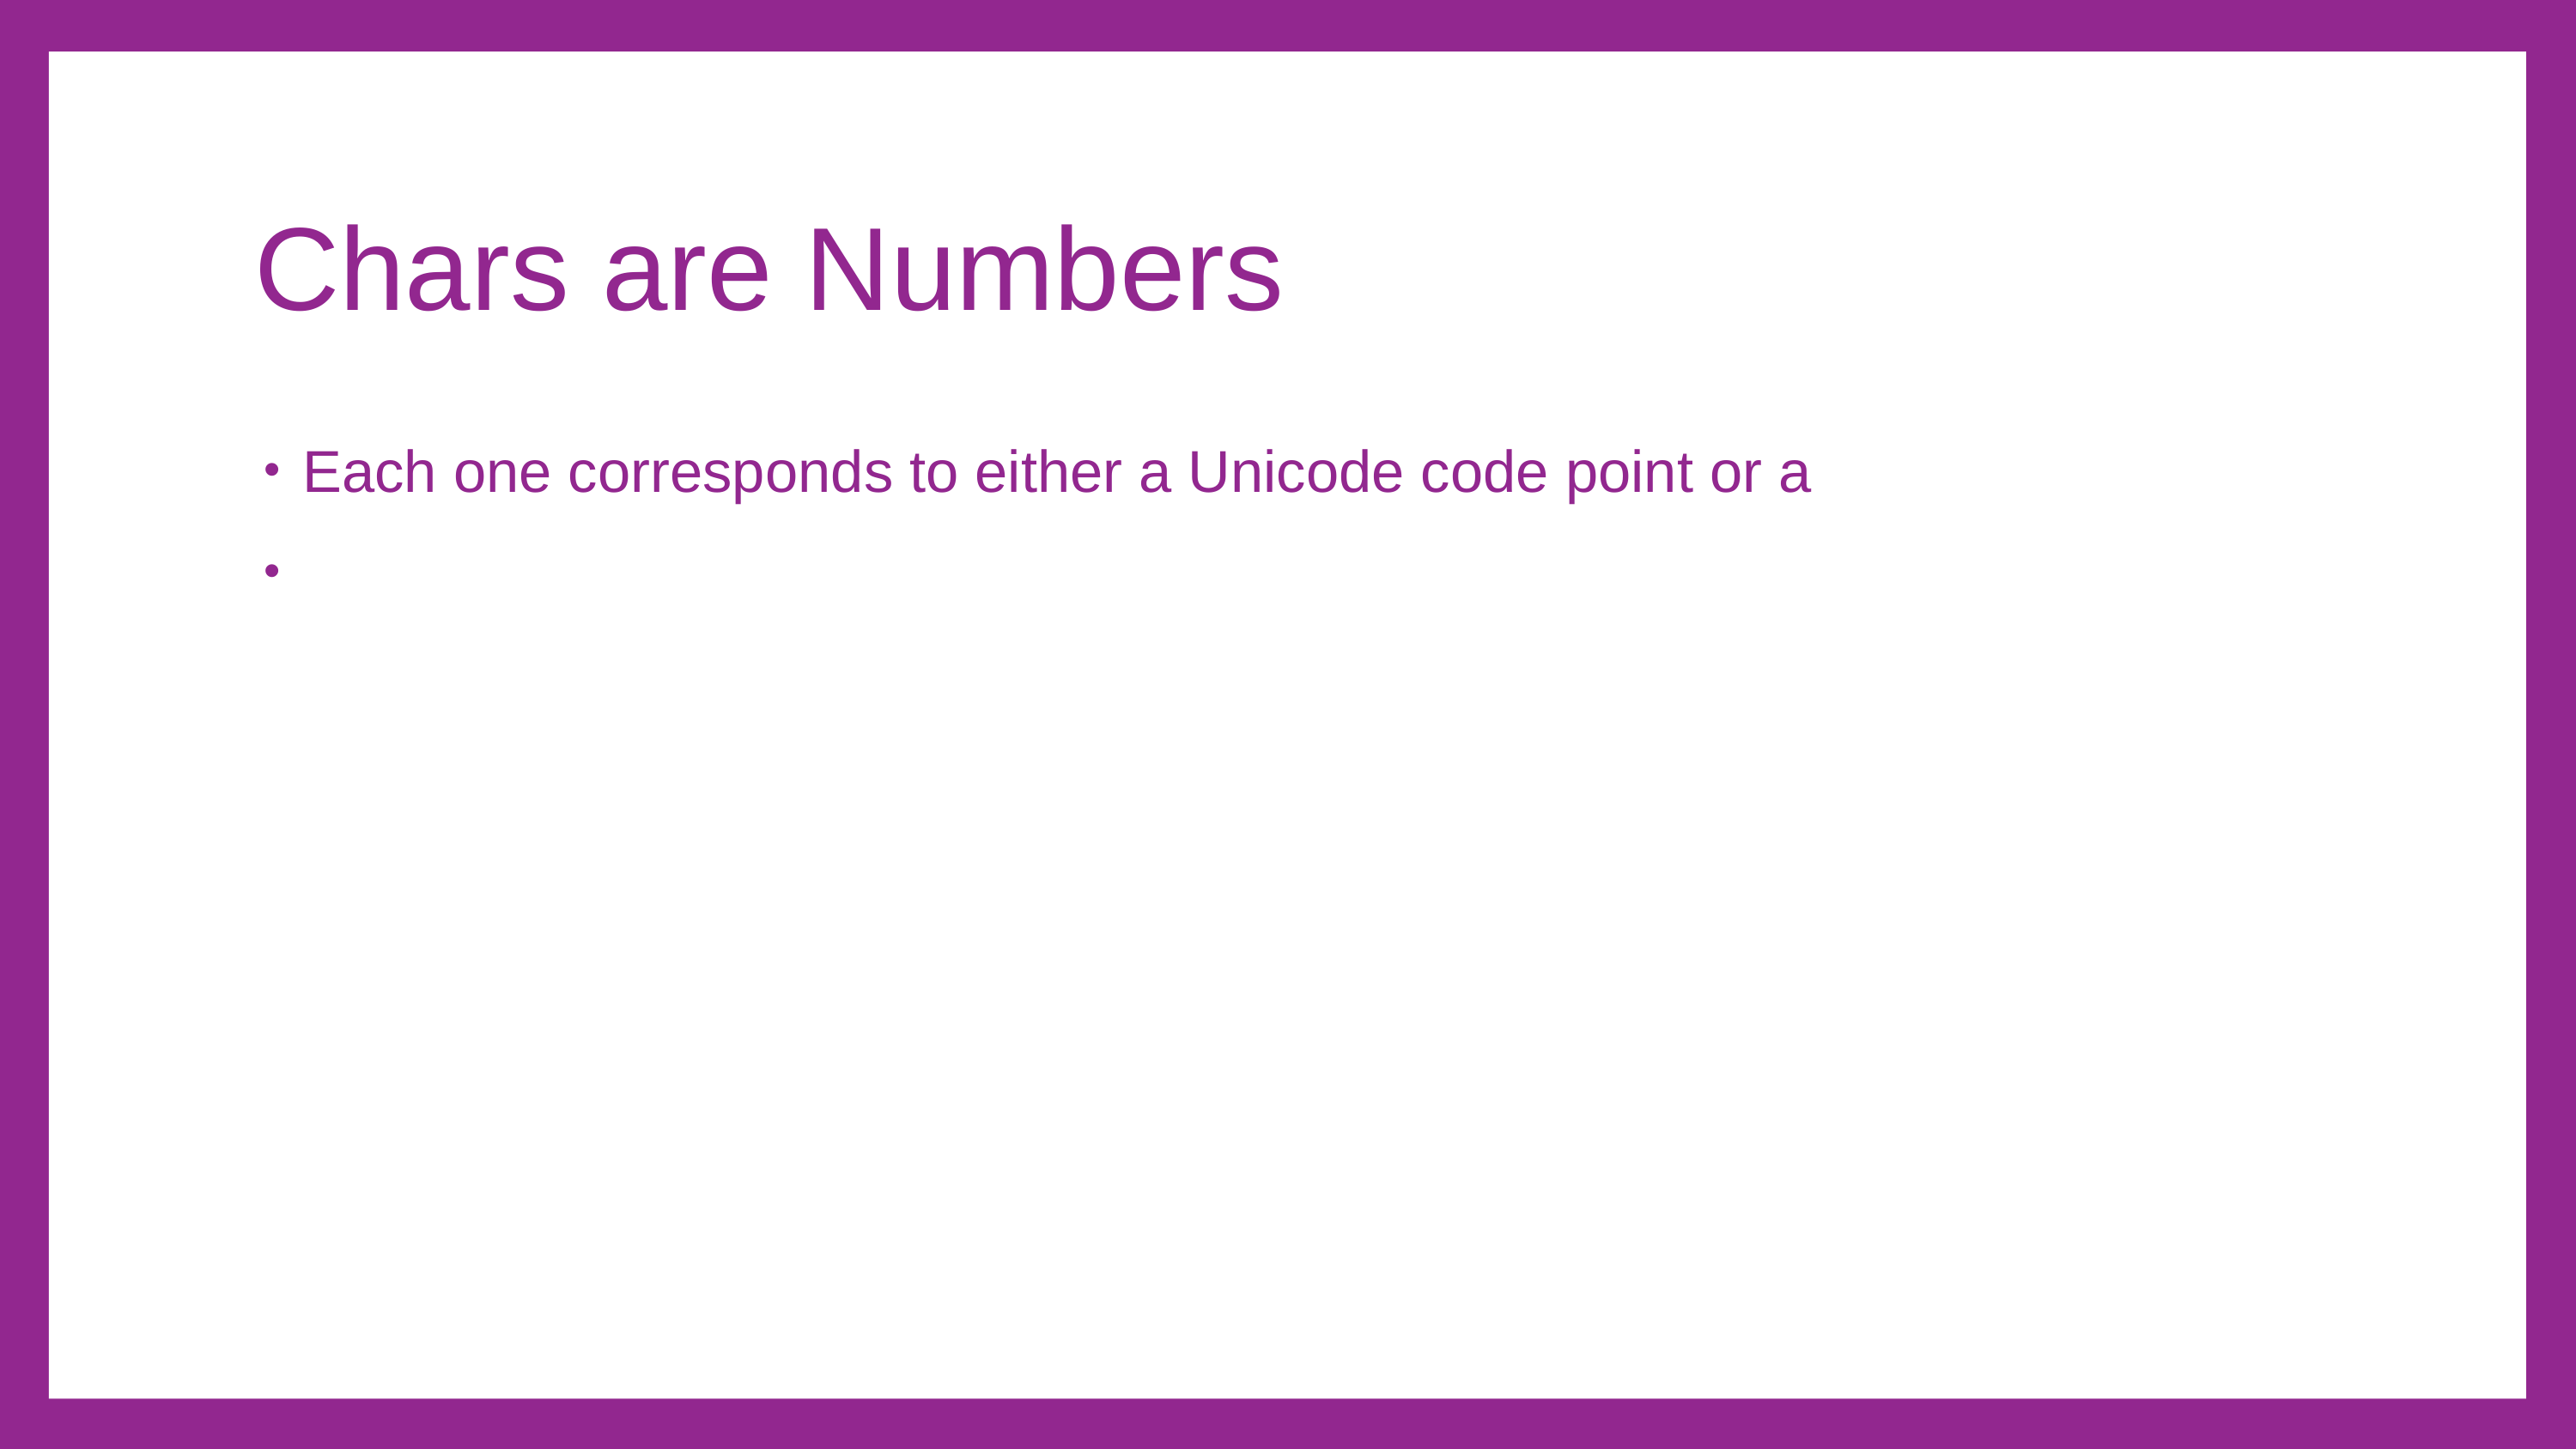

# Chars are Numbers
Each one corresponds to either a Unicode code point or a